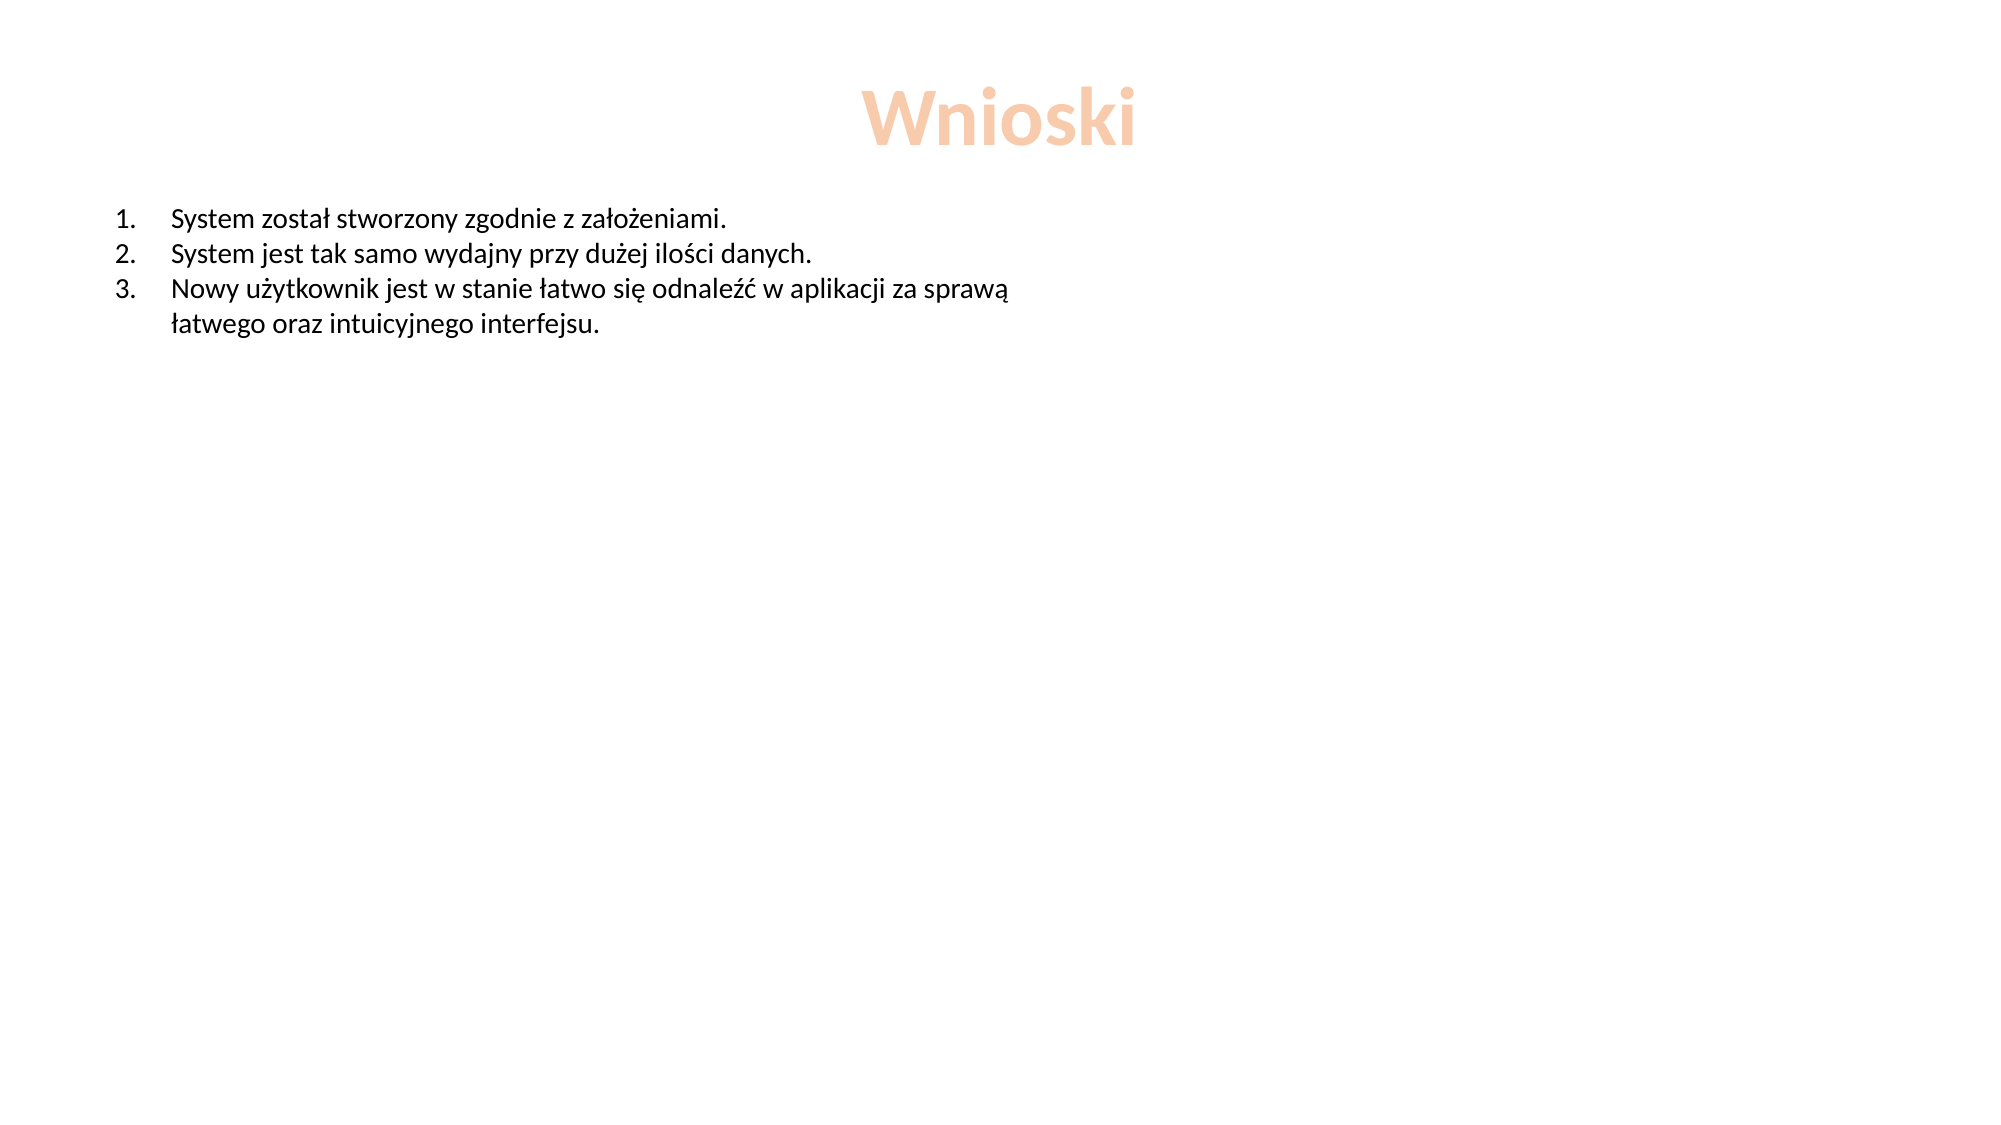

Wnioski
System został stworzony zgodnie z założeniami.
System jest tak samo wydajny przy dużej ilości danych.
Nowy użytkownik jest w stanie łatwo się odnaleźć w aplikacji za sprawą łatwego oraz intuicyjnego interfejsu.